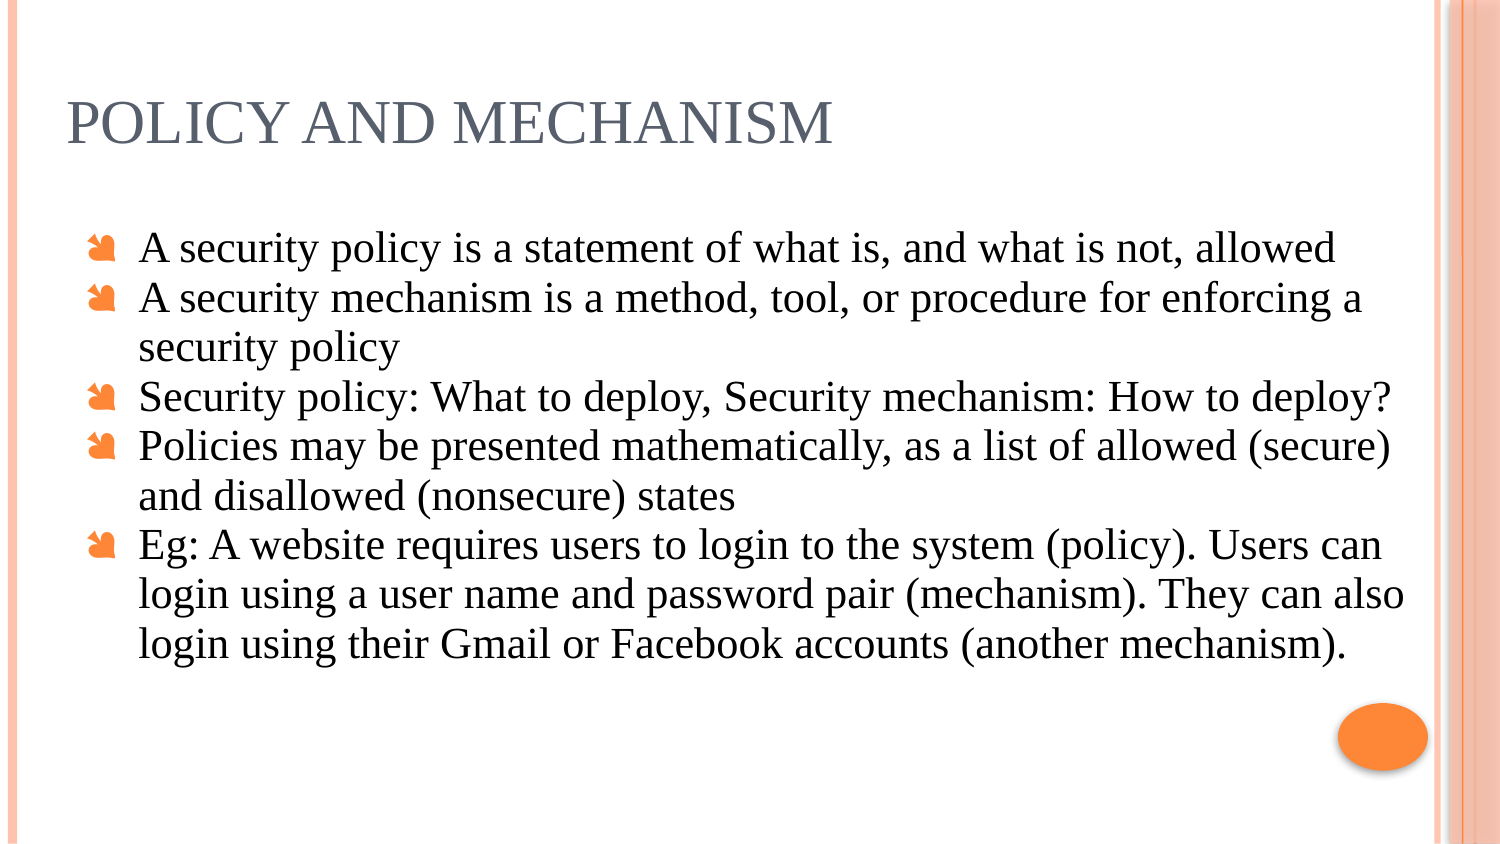

# Policy and Mechanism
A security policy is a statement of what is, and what is not, allowed
A security mechanism is a method, tool, or procedure for enforcing a security policy
Security policy: What to deploy, Security mechanism: How to deploy?
Policies may be presented mathematically, as a list of allowed (secure) and disallowed (nonsecure) states
Eg: A website requires users to login to the system (policy). Users can login using a user name and password pair (mechanism). They can also login using their Gmail or Facebook accounts (another mechanism).